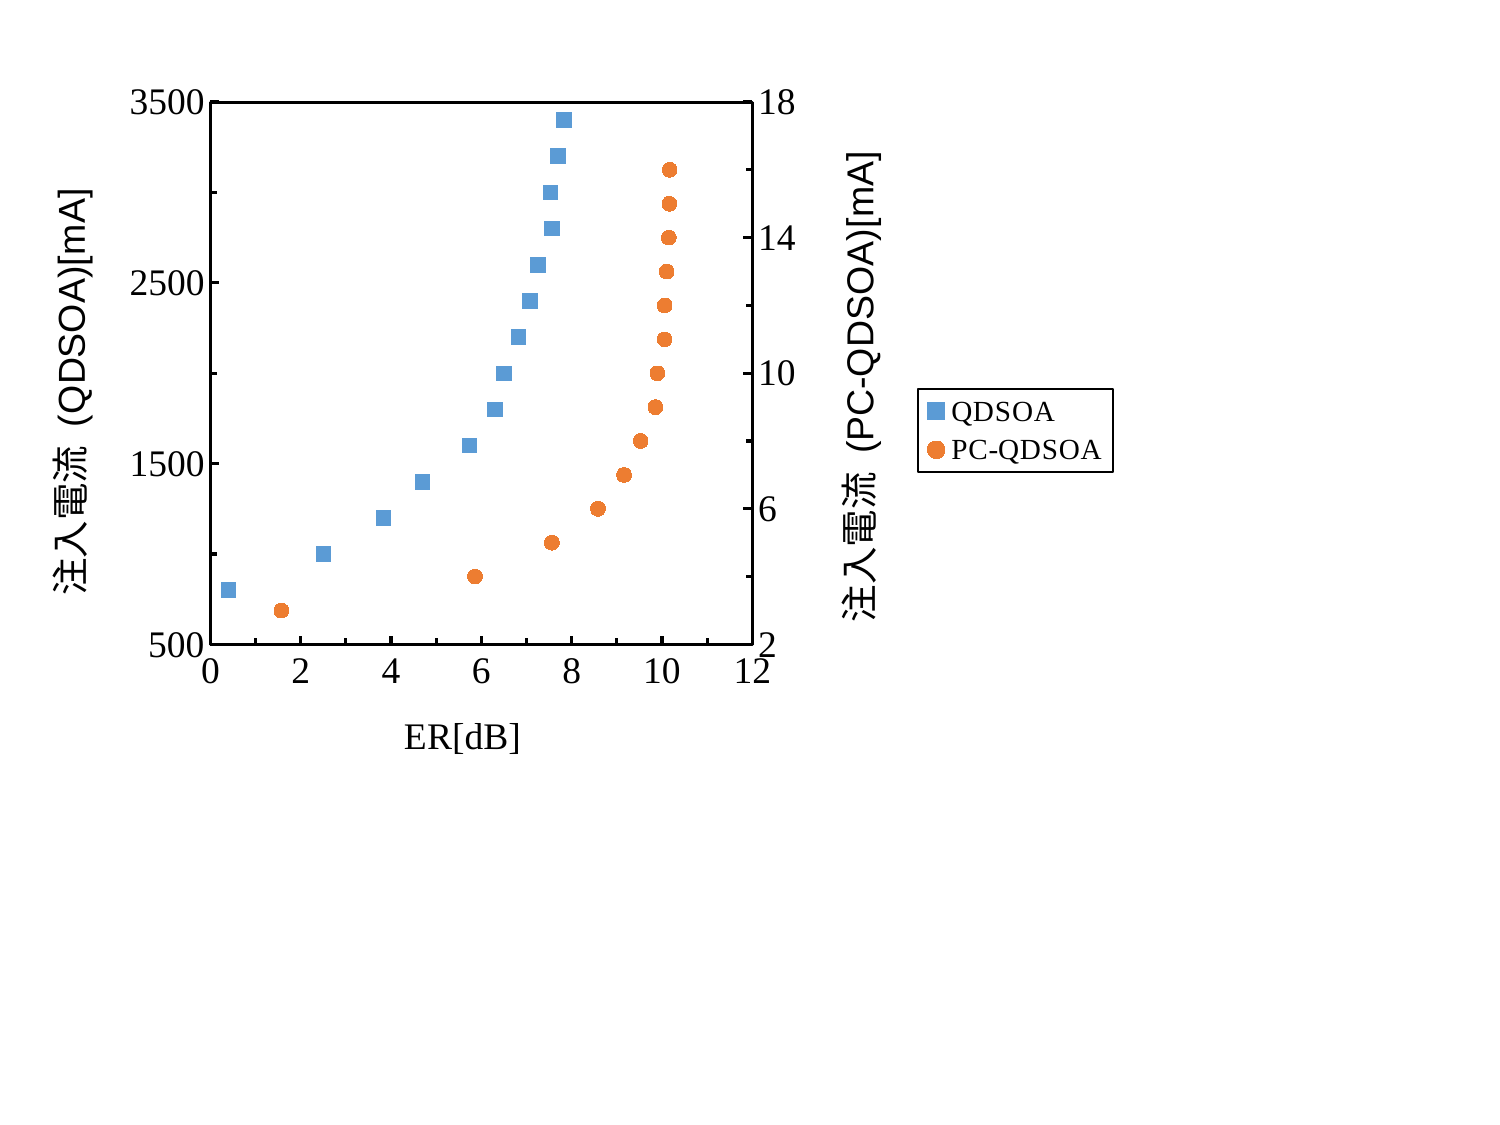

### Chart

| Category | QDSOA | PC-QDSOA |
|---|---|---|